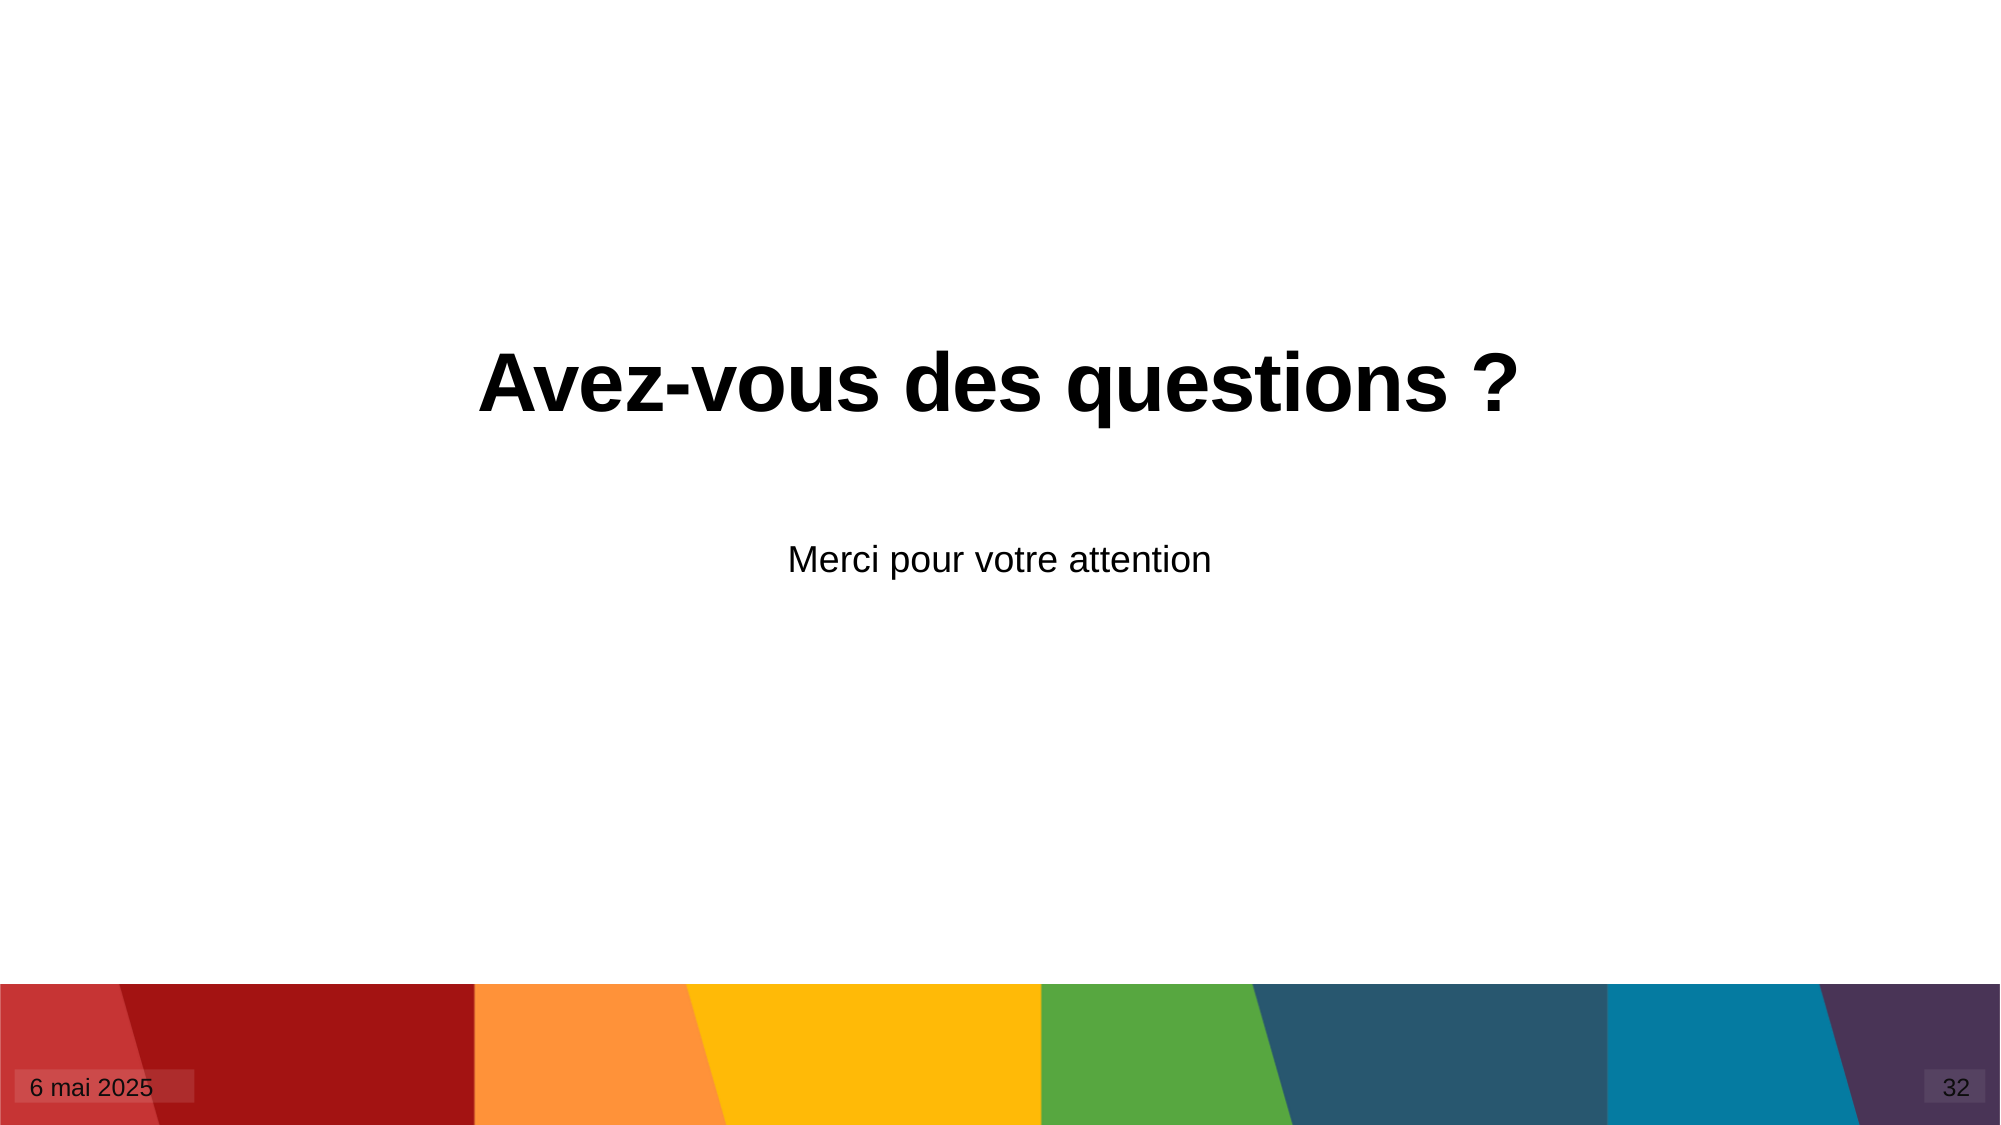

# Avez-vous des questions ?
Merci pour votre attention

6 mai 2025
32